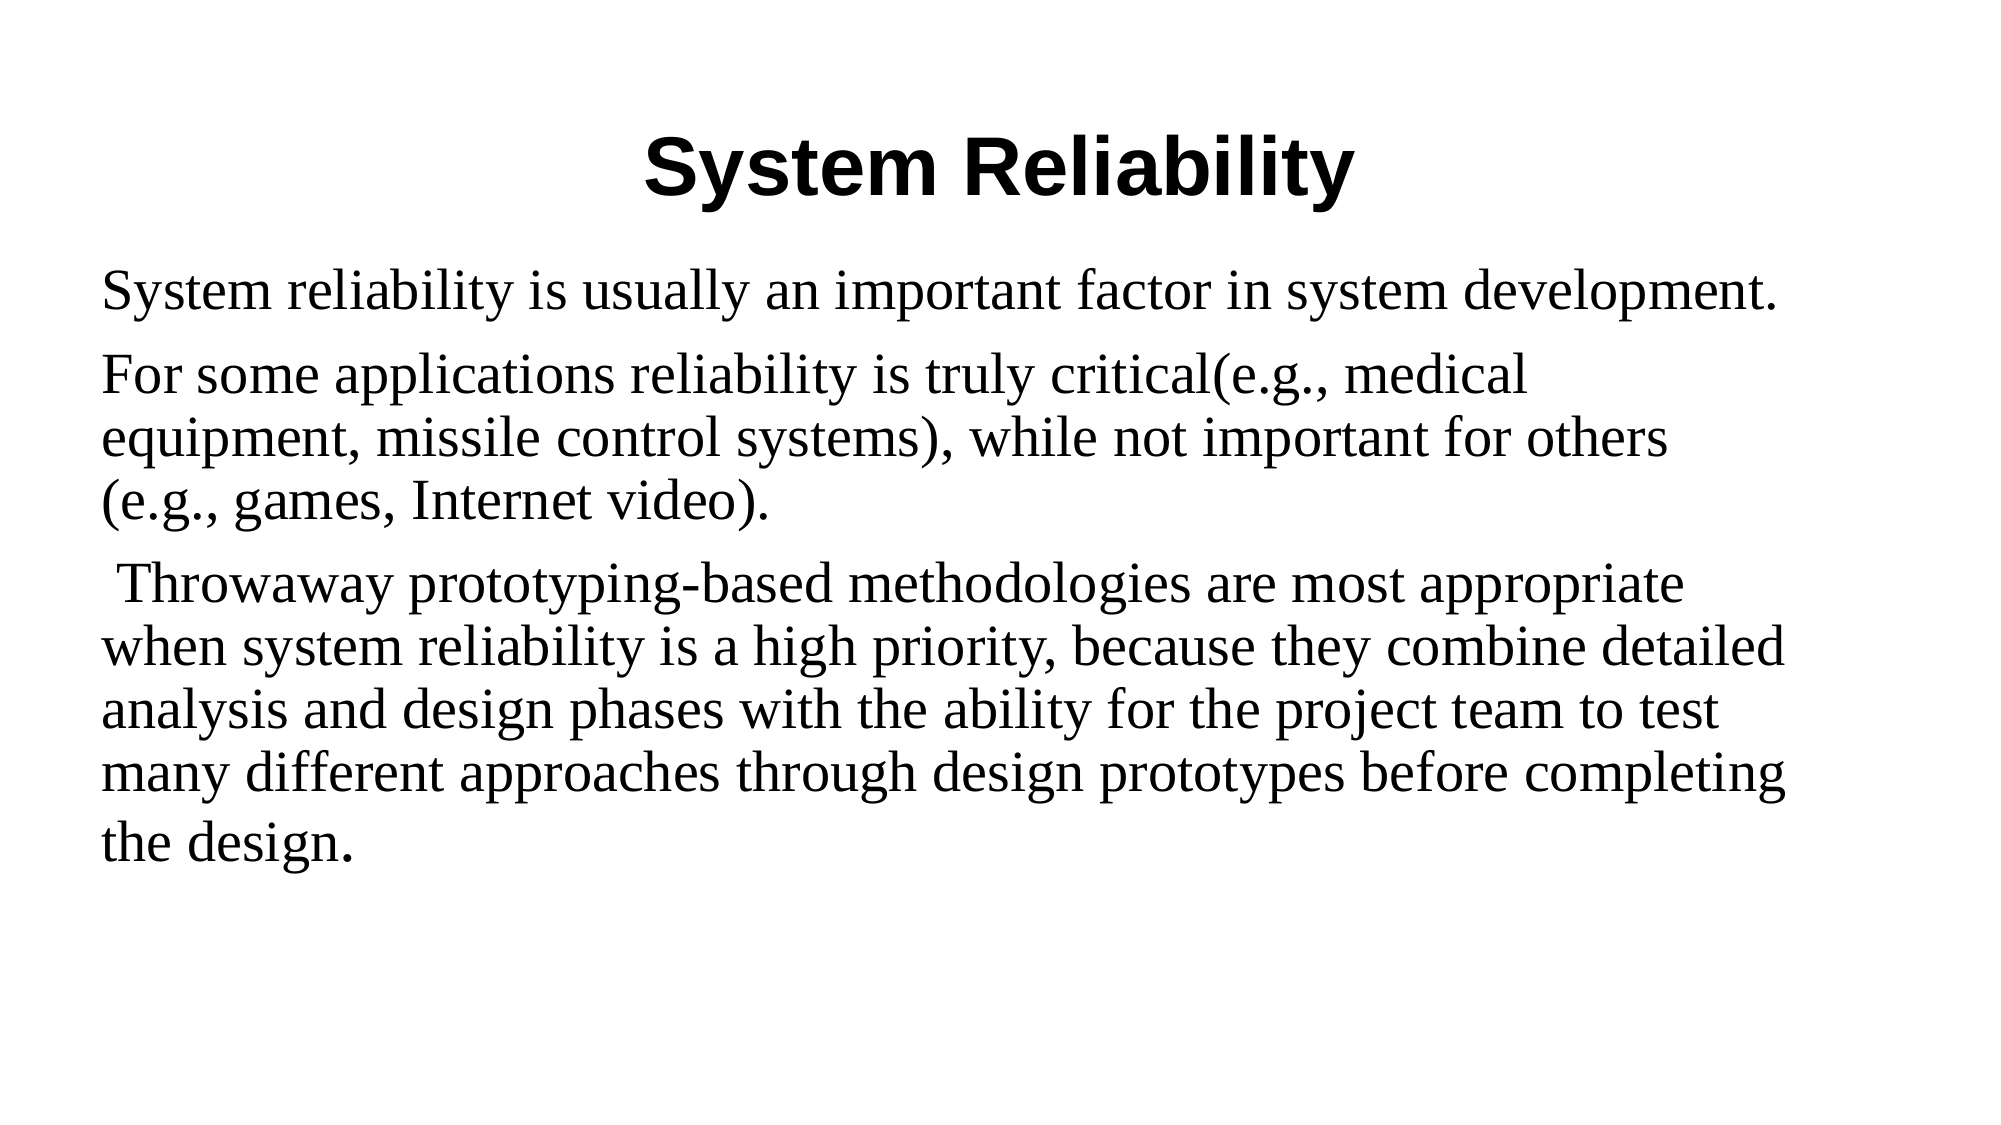

# System Reliability
System reliability is usually an important factor in system development.
For some applications reliability is truly critical(e.g., medical equipment, missile control systems), while not important for others (e.g., games, Internet video).
 Throwaway prototyping-based methodologies are most appropriate when system reliability is a high priority, because they combine detailed analysis and design phases with the ability for the project team to test many different approaches through design prototypes before completing the design.